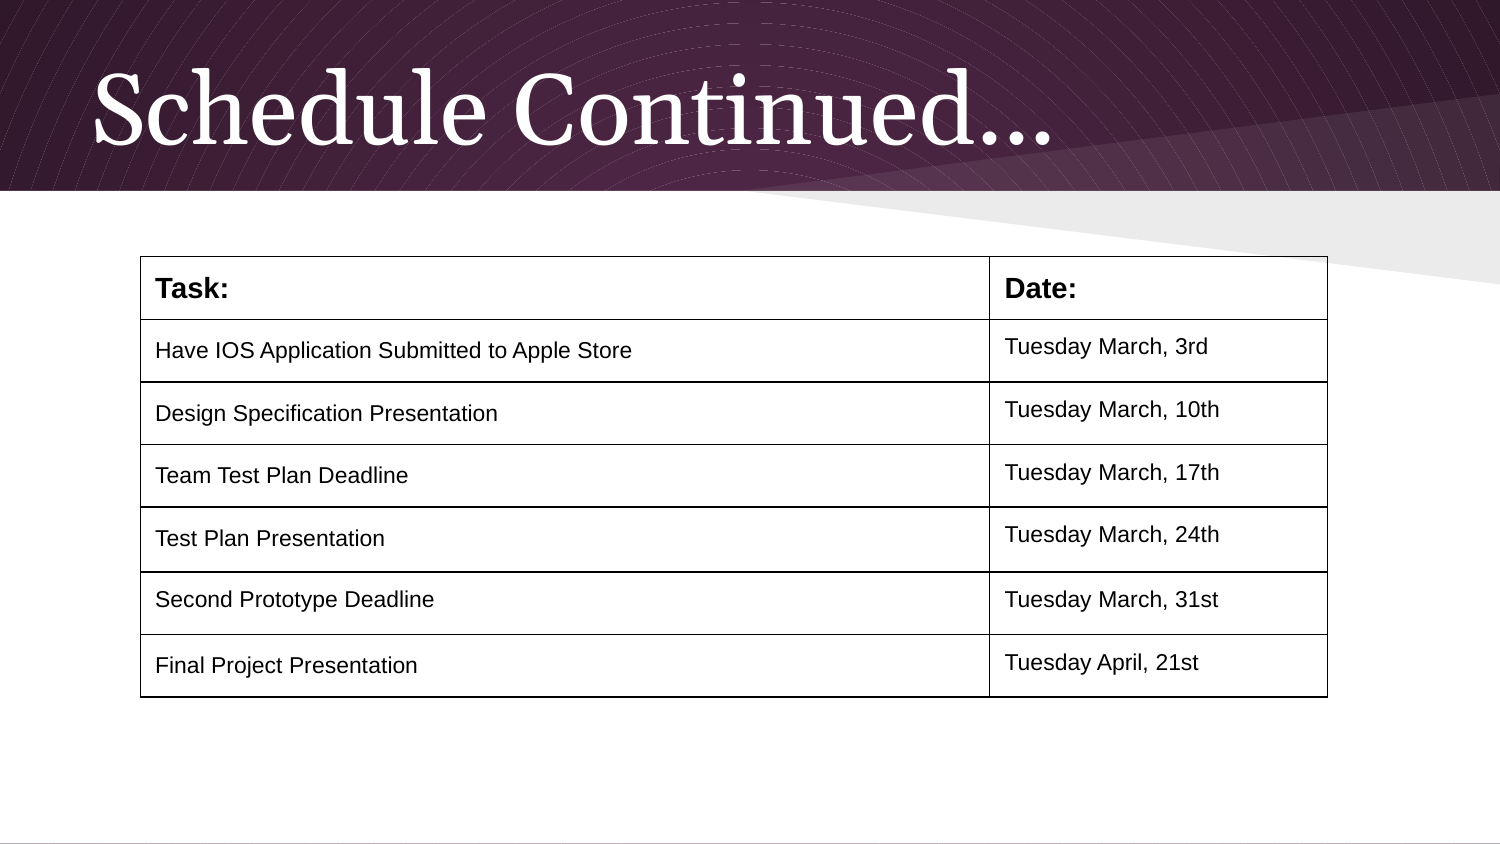

# Schedule Continued...
| Task: | Date: |
| --- | --- |
| Have IOS Application Submitted to Apple Store | Tuesday March, 3rd |
| Design Specification Presentation | Tuesday March, 10th |
| Team Test Plan Deadline | Tuesday March, 17th |
| Test Plan Presentation | Tuesday March, 24th |
| Second Prototype Deadline | Tuesday March, 31st |
| Final Project Presentation | Tuesday April, 21st |